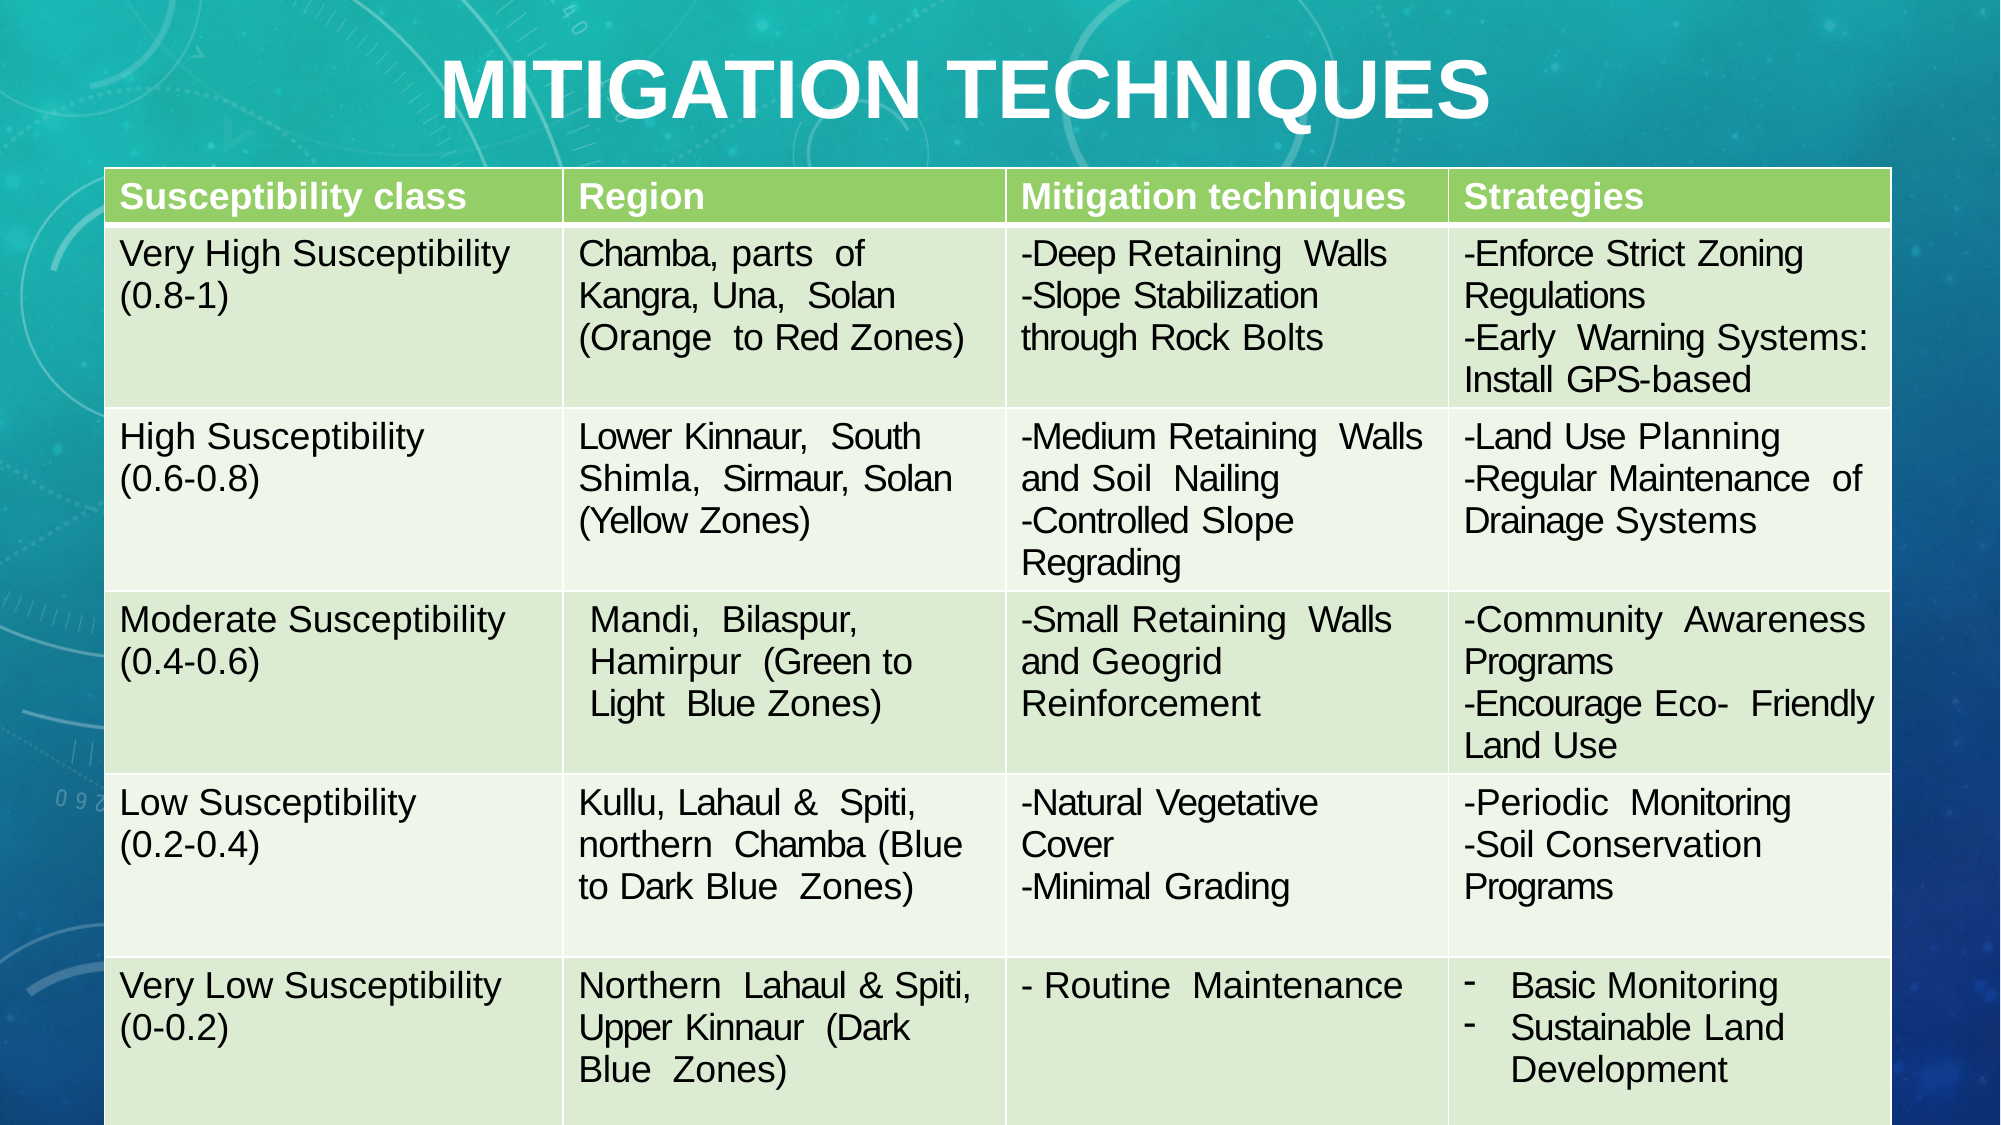

# Mitigation techniques
| Susceptibility class | Region | Mitigation techniques | Strategies |
| --- | --- | --- | --- |
| Very High Susceptibility (0.8-1) | Chamba, parts of Kangra, Una, Solan (Orange to Red Zones) | -Deep Retaining Walls -Slope Stabilization through Rock Bolts | -Enforce Strict Zoning Regulations -Early Warning Systems: Install GPS-based |
| High Susceptibility (0.6-0.8) | Lower Kinnaur, South Shimla, Sirmaur, Solan (Yellow Zones) | -Medium Retaining Walls and Soil Nailing -Controlled Slope Regrading | -Land Use Planning -Regular Maintenance of Drainage Systems |
| Moderate Susceptibility (0.4-0.6) | Mandi, Bilaspur, Hamirpur (Green to Light Blue Zones) | -Small Retaining Walls and Geogrid Reinforcement | -Community Awareness Programs -Encourage Eco- Friendly Land Use |
| Low Susceptibility (0.2-0.4) | Kullu, Lahaul & Spiti, northern Chamba (Blue to Dark Blue Zones) | -Natural Vegetative Cover -Minimal Grading | -Periodic Monitoring -Soil Conservation Programs |
| Very Low Susceptibility (0-0.2) | Northern Lahaul & Spiti, Upper Kinnaur (Dark Blue Zones) | - Routine Maintenance | Basic Monitoring Sustainable Land Development |